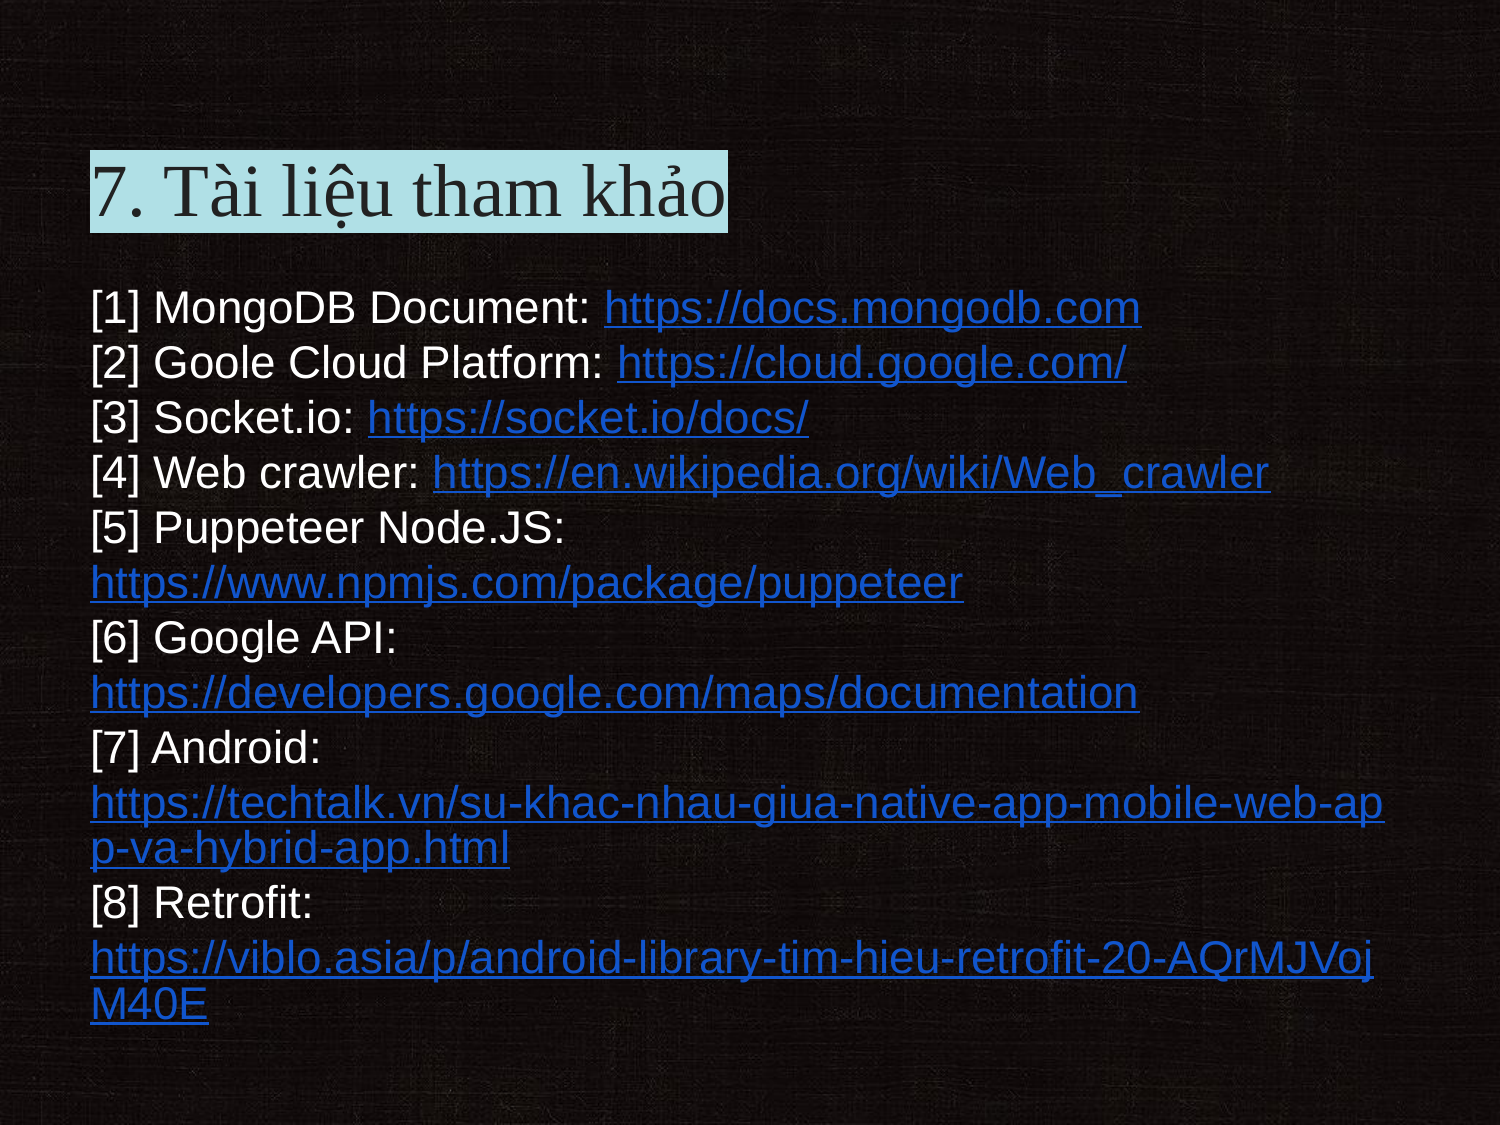

# 7. Tài liệu tham khảo
[1] MongoDB Document: https://docs.mongodb.com
[2] Goole Cloud Platform: https://cloud.google.com/
[3] Socket.io: https://socket.io/docs/
[4] Web crawler: https://en.wikipedia.org/wiki/Web_crawler
[5] Puppeteer Node.JS: https://www.npmjs.com/package/puppeteer
[6] Google API: https://developers.google.com/maps/documentation
[7] Android: https://techtalk.vn/su-khac-nhau-giua-native-app-mobile-web-app-va-hybrid-app.html
[8] Retrofit:
https://viblo.asia/p/android-library-tim-hieu-retrofit-20-AQrMJVojM40E